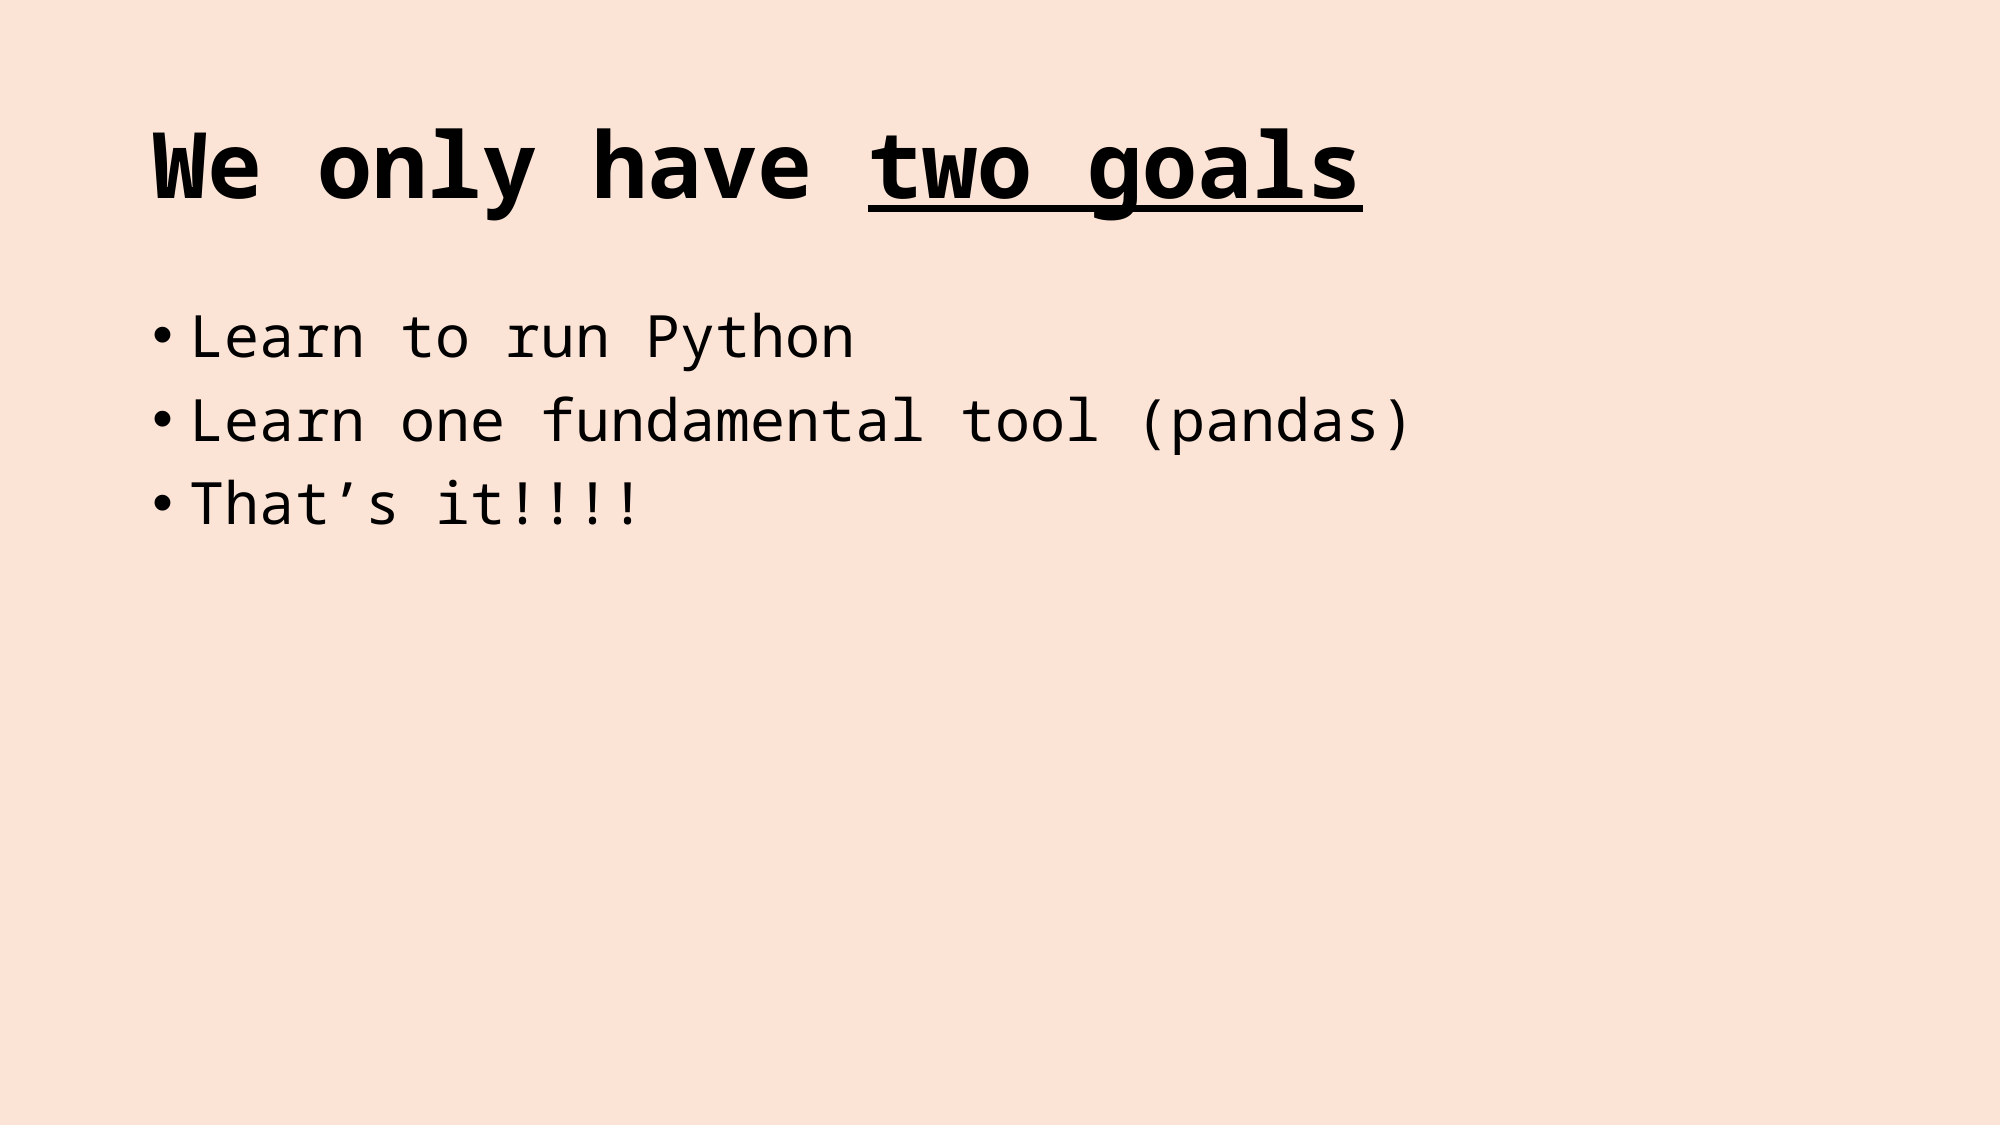

# We only have two goals
Learn to run Python
Learn one fundamental tool (pandas)
That’s it!!!!